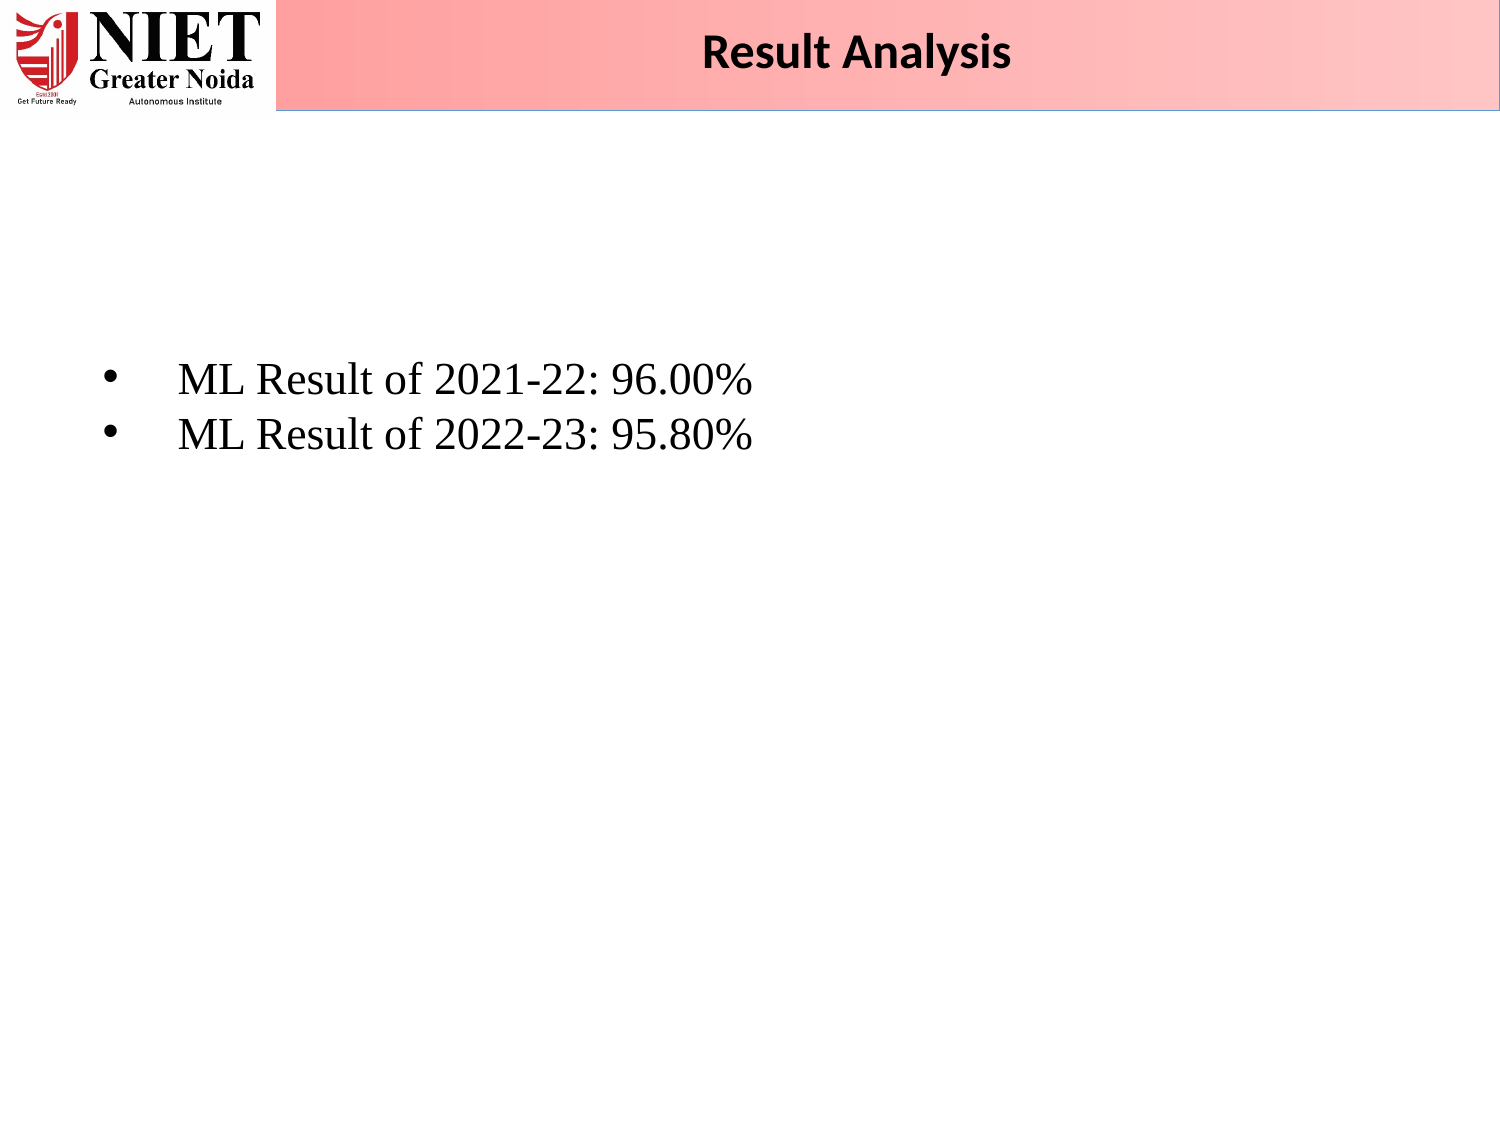

Result Analysis

ML Result of 2021-22: 96.00%
ML Result of 2022-23: 95.80%